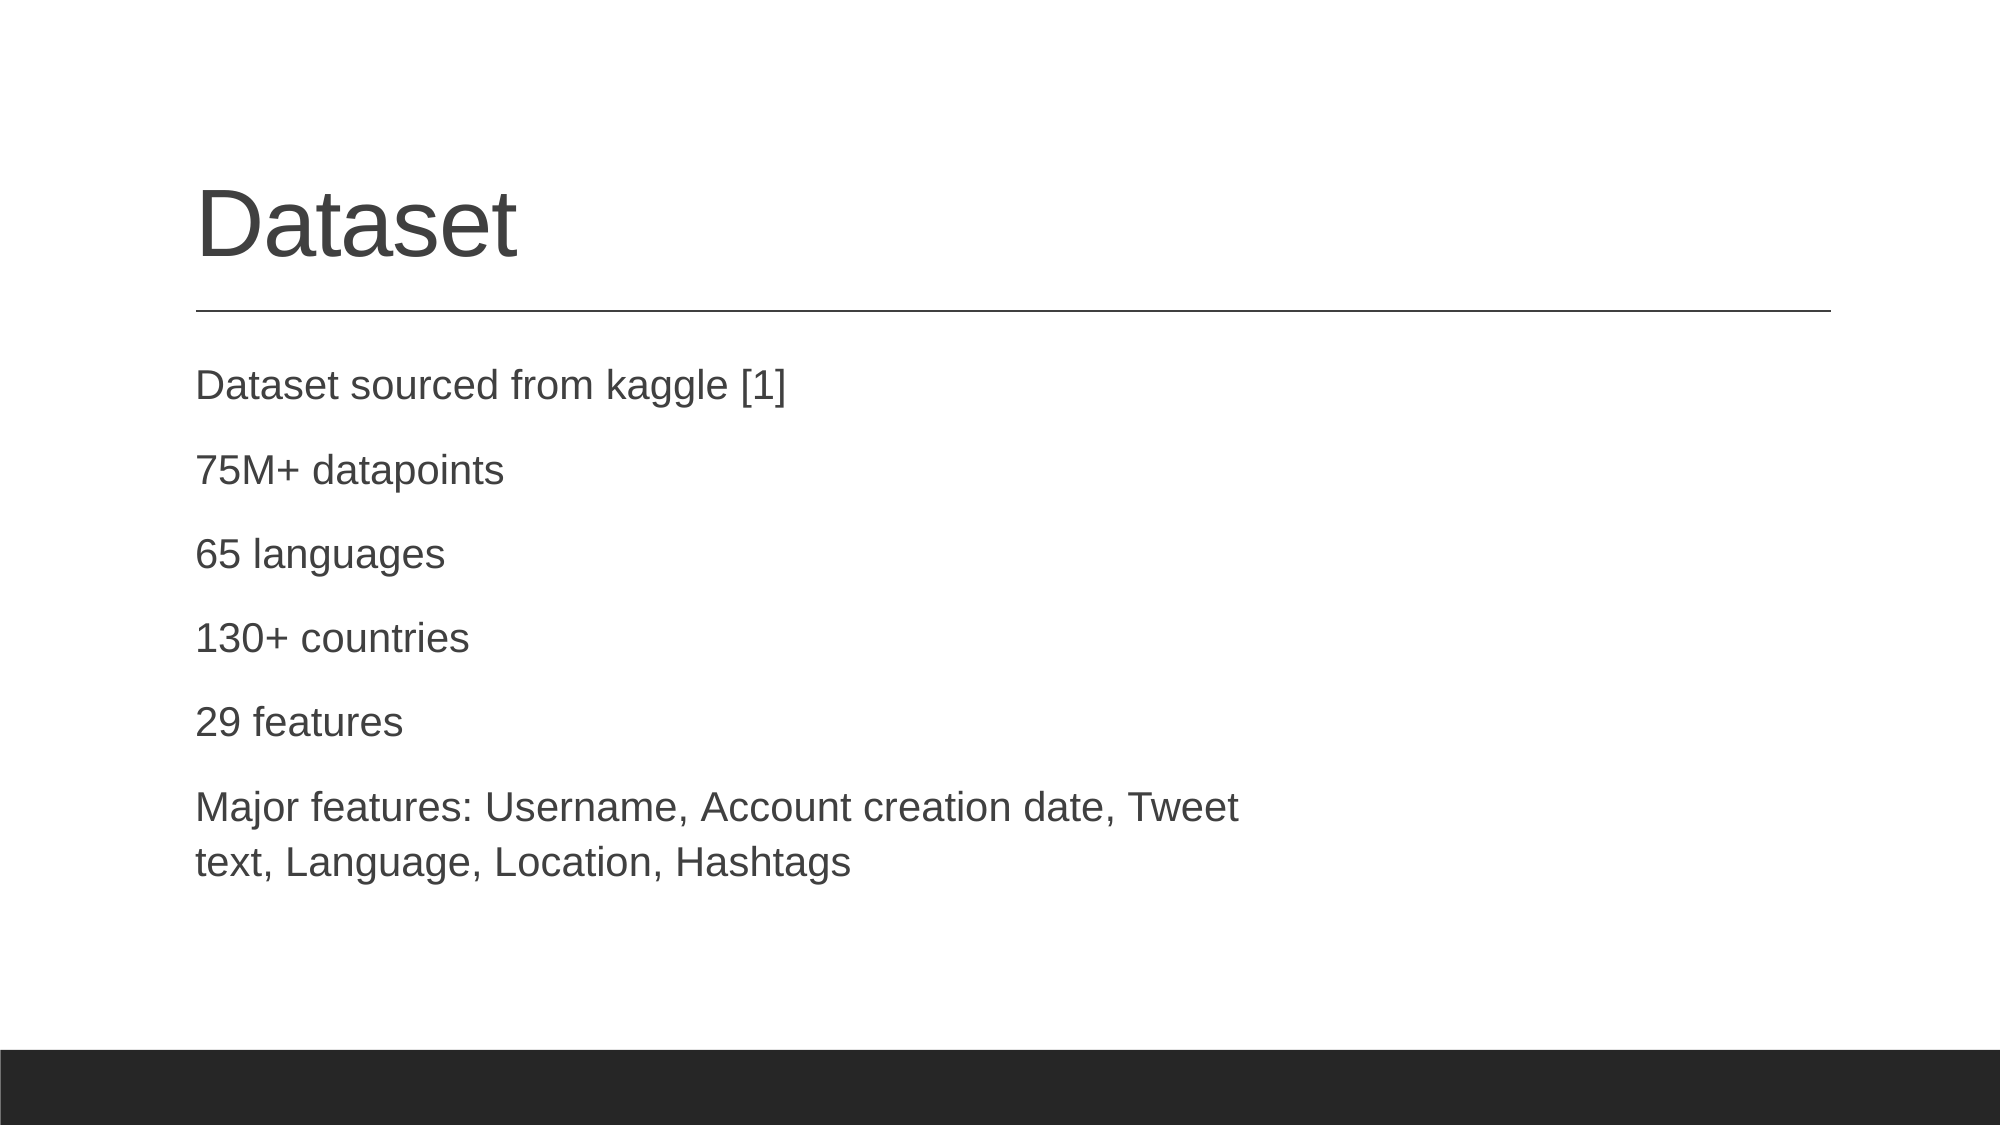

# Dataset
Dataset sourced from kaggle [1]
75M+ datapoints
65 languages
130+ countries
29 features
Major features: Username, Account creation date, Tweet text, Language, Location, Hashtags